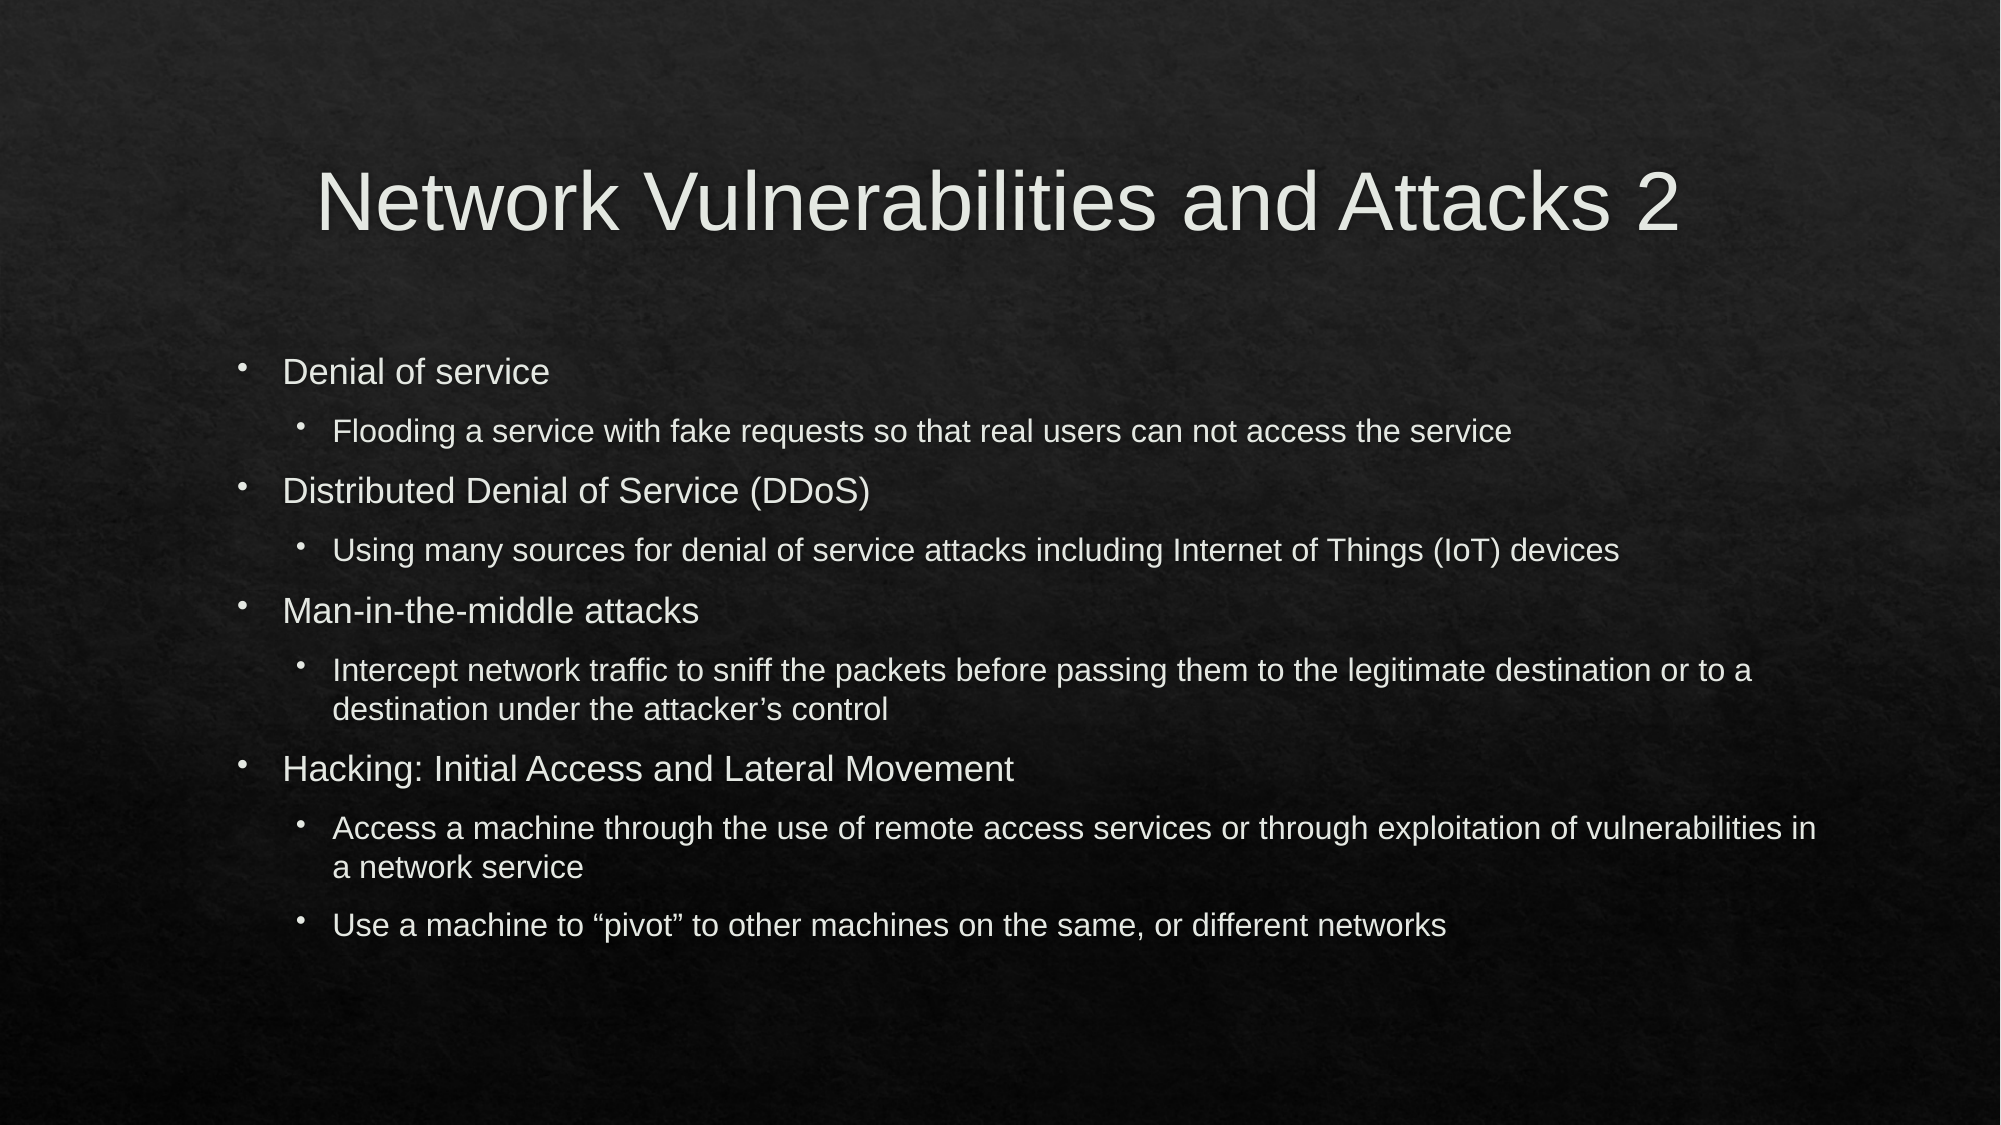

# Network Vulnerabilities and Attacks 2
Denial of service
Flooding a service with fake requests so that real users can not access the service
Distributed Denial of Service (DDoS)
Using many sources for denial of service attacks including Internet of Things (IoT) devices
Man-in-the-middle attacks
Intercept network traffic to sniff the packets before passing them to the legitimate destination or to a destination under the attacker’s control
Hacking: Initial Access and Lateral Movement
Access a machine through the use of remote access services or through exploitation of vulnerabilities in a network service
Use a machine to “pivot” to other machines on the same, or different networks